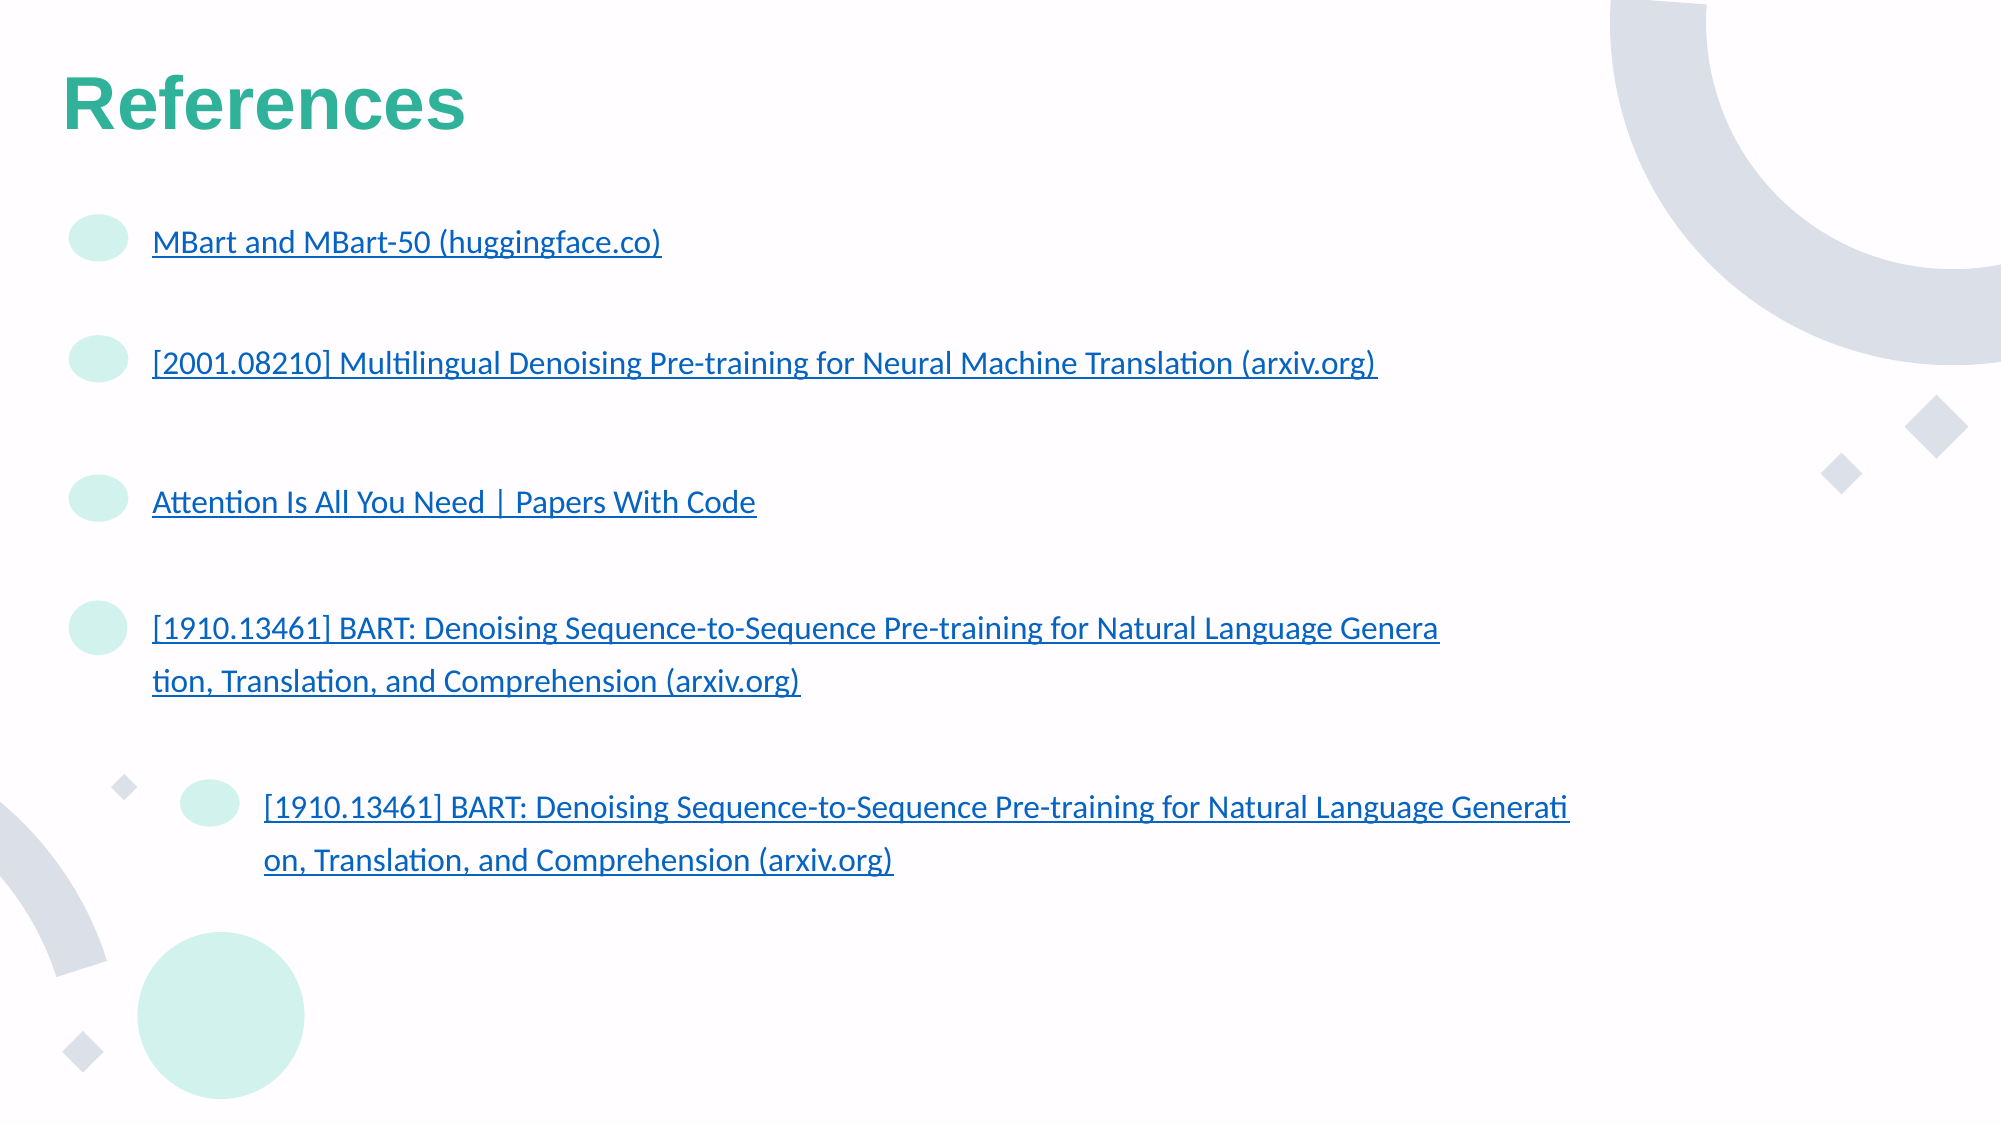

# References
MBart and MBart-50 (huggingface.co)

[2001.08210] Multilingual Denoising Pre-training for Neural Machine Translation (arxiv.org)

Attention Is All You Need | Papers With Code

[1910.13461] BART: Denoising Sequence-to-Sequence Pre-training for Natural Language Generation, Translation, and Comprehension (arxiv.org)

[1910.13461] BART: Denoising Sequence-to-Sequence Pre-training for Natural Language Generation, Translation, and Comprehension (arxiv.org)